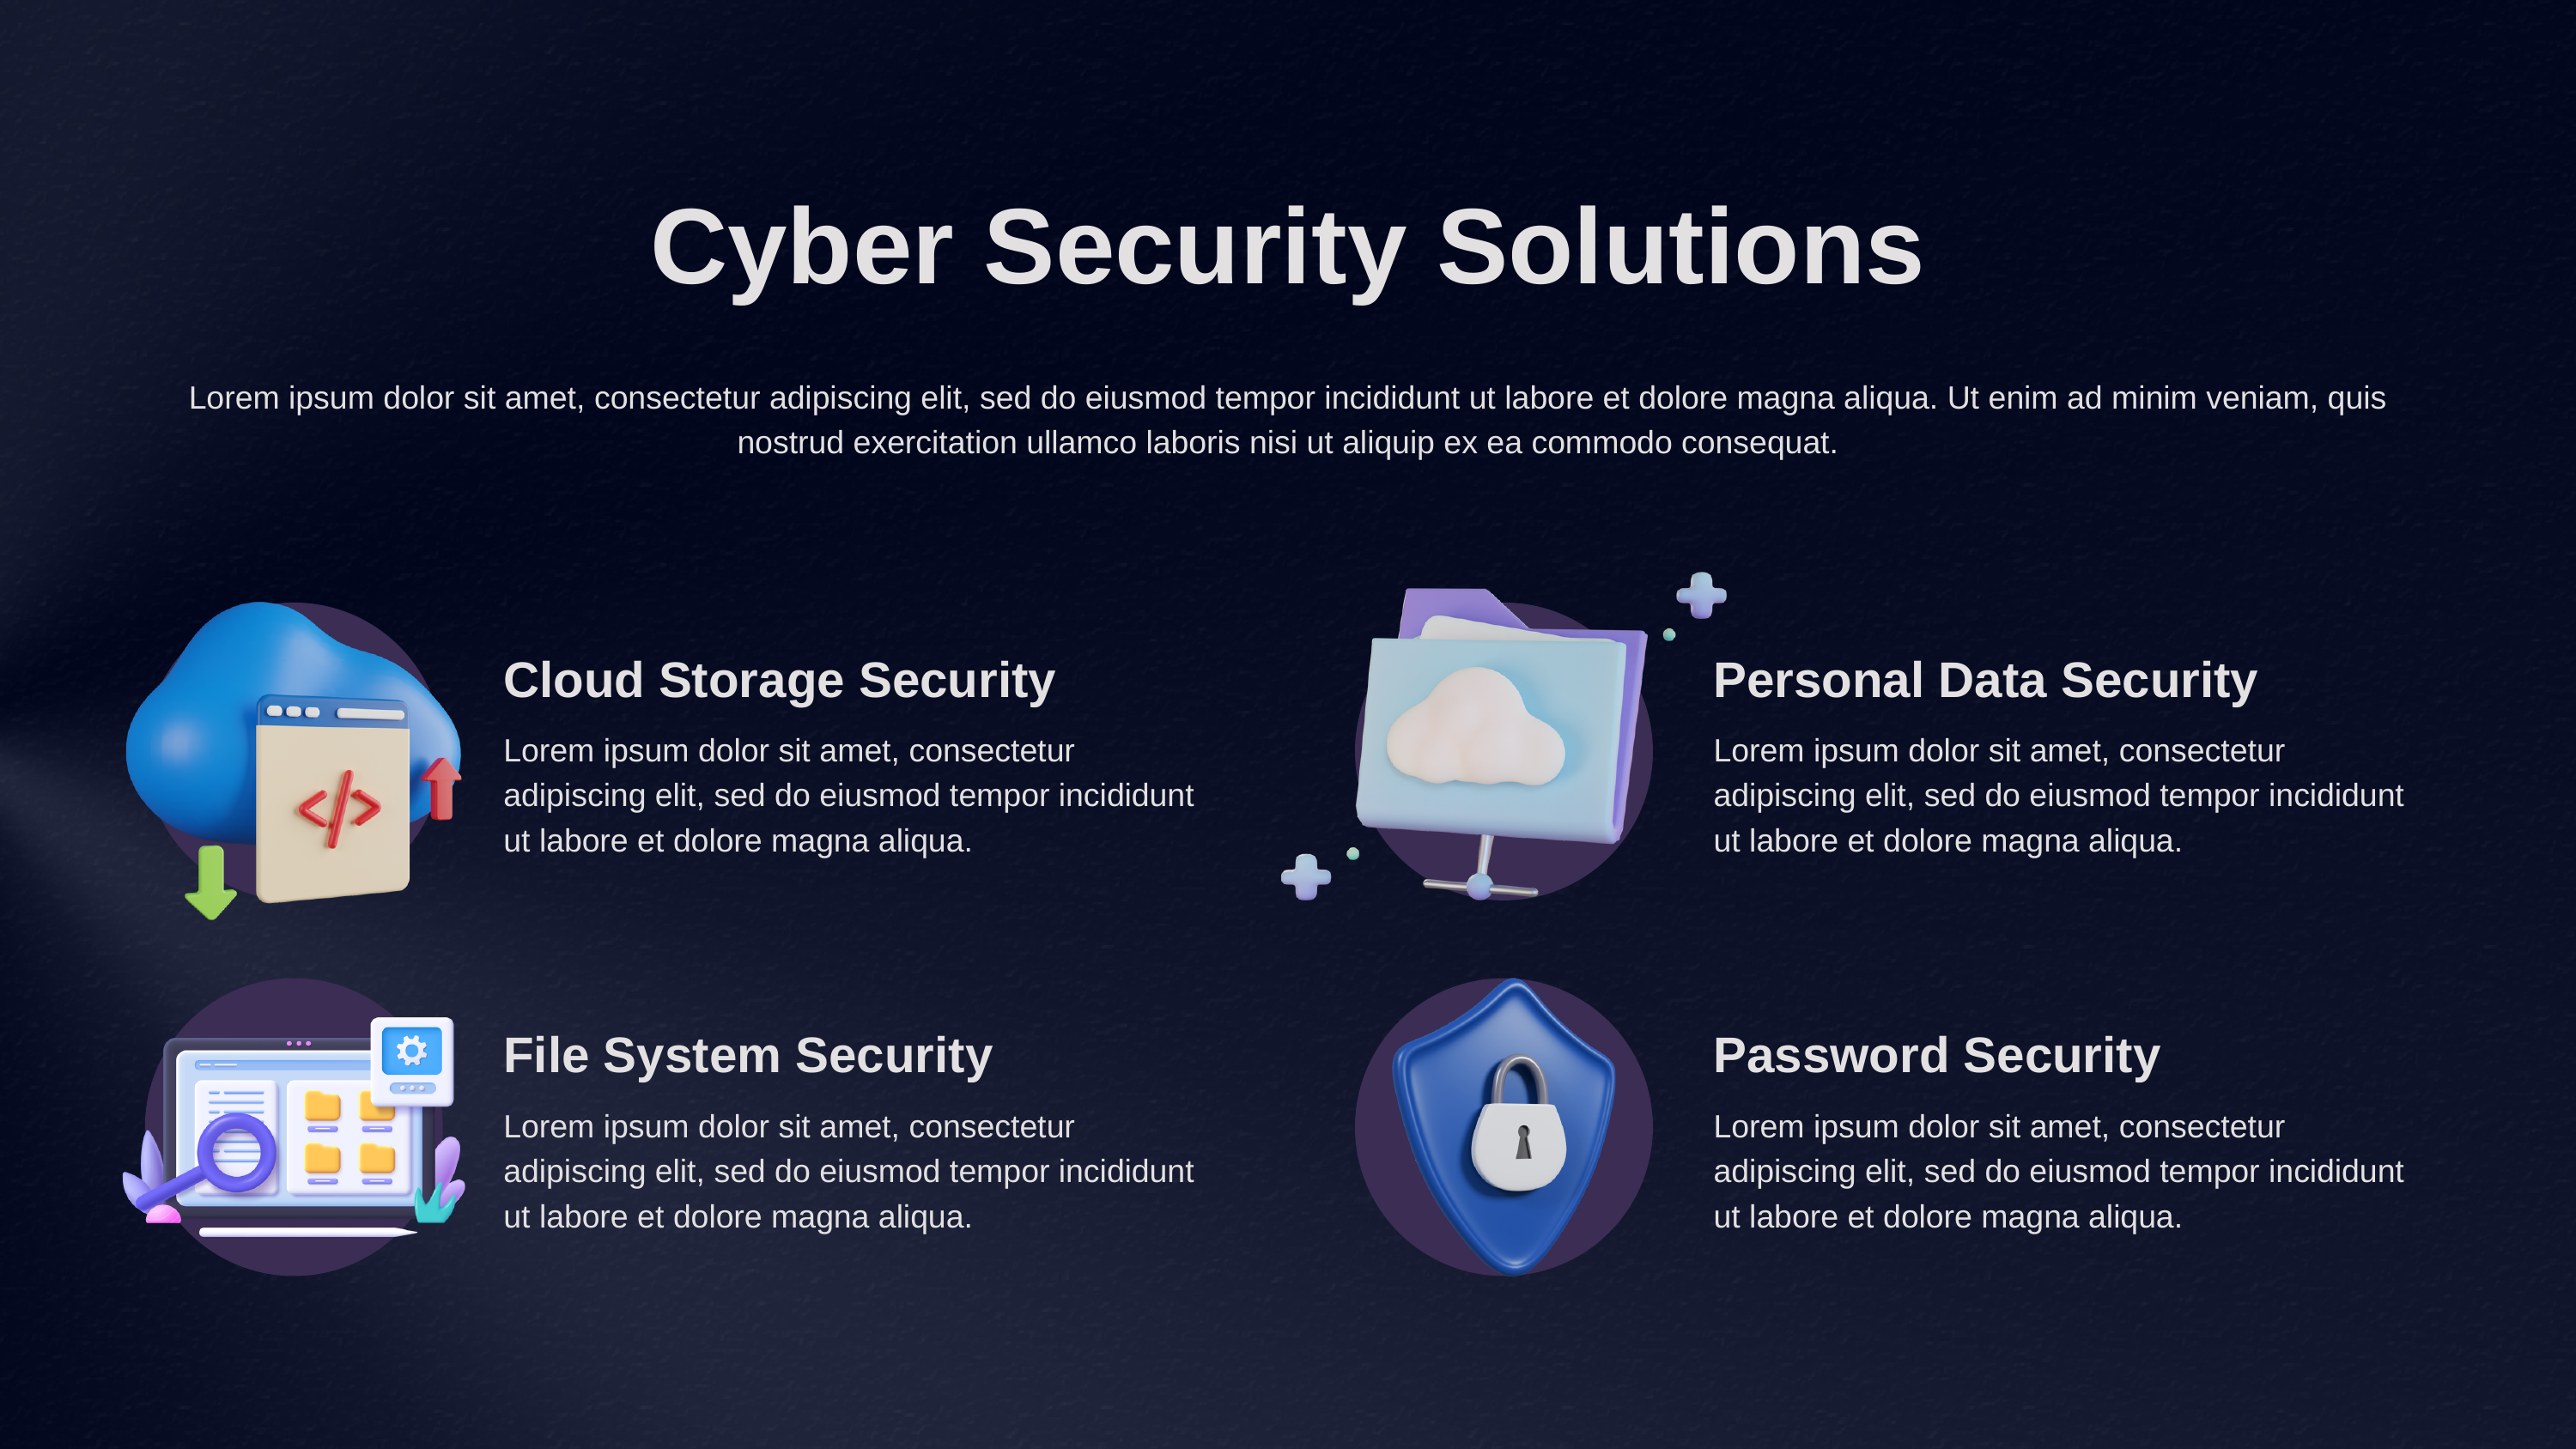

Cyber Security Solutions
Lorem ipsum dolor sit amet, consectetur adipiscing elit, sed do eiusmod tempor incididunt ut labore et dolore magna aliqua. Ut enim ad minim veniam, quis nostrud exercitation ullamco laboris nisi ut aliquip ex ea commodo consequat.

Cloud Storage Security
Personal Data Security
Lorem ipsum dolor sit amet, consectetur adipiscing elit, sed do eiusmod tempor incididunt ut labore et dolore magna aliqua.
Lorem ipsum dolor sit amet, consectetur adipiscing elit, sed do eiusmod tempor incididunt ut labore et dolore magna aliqua.

File System Security
Password Security

Lorem ipsum dolor sit amet, consectetur adipiscing elit, sed do eiusmod tempor incididunt ut labore et dolore magna aliqua.
Lorem ipsum dolor sit amet, consectetur adipiscing elit, sed do eiusmod tempor incididunt ut labore et dolore magna aliqua.